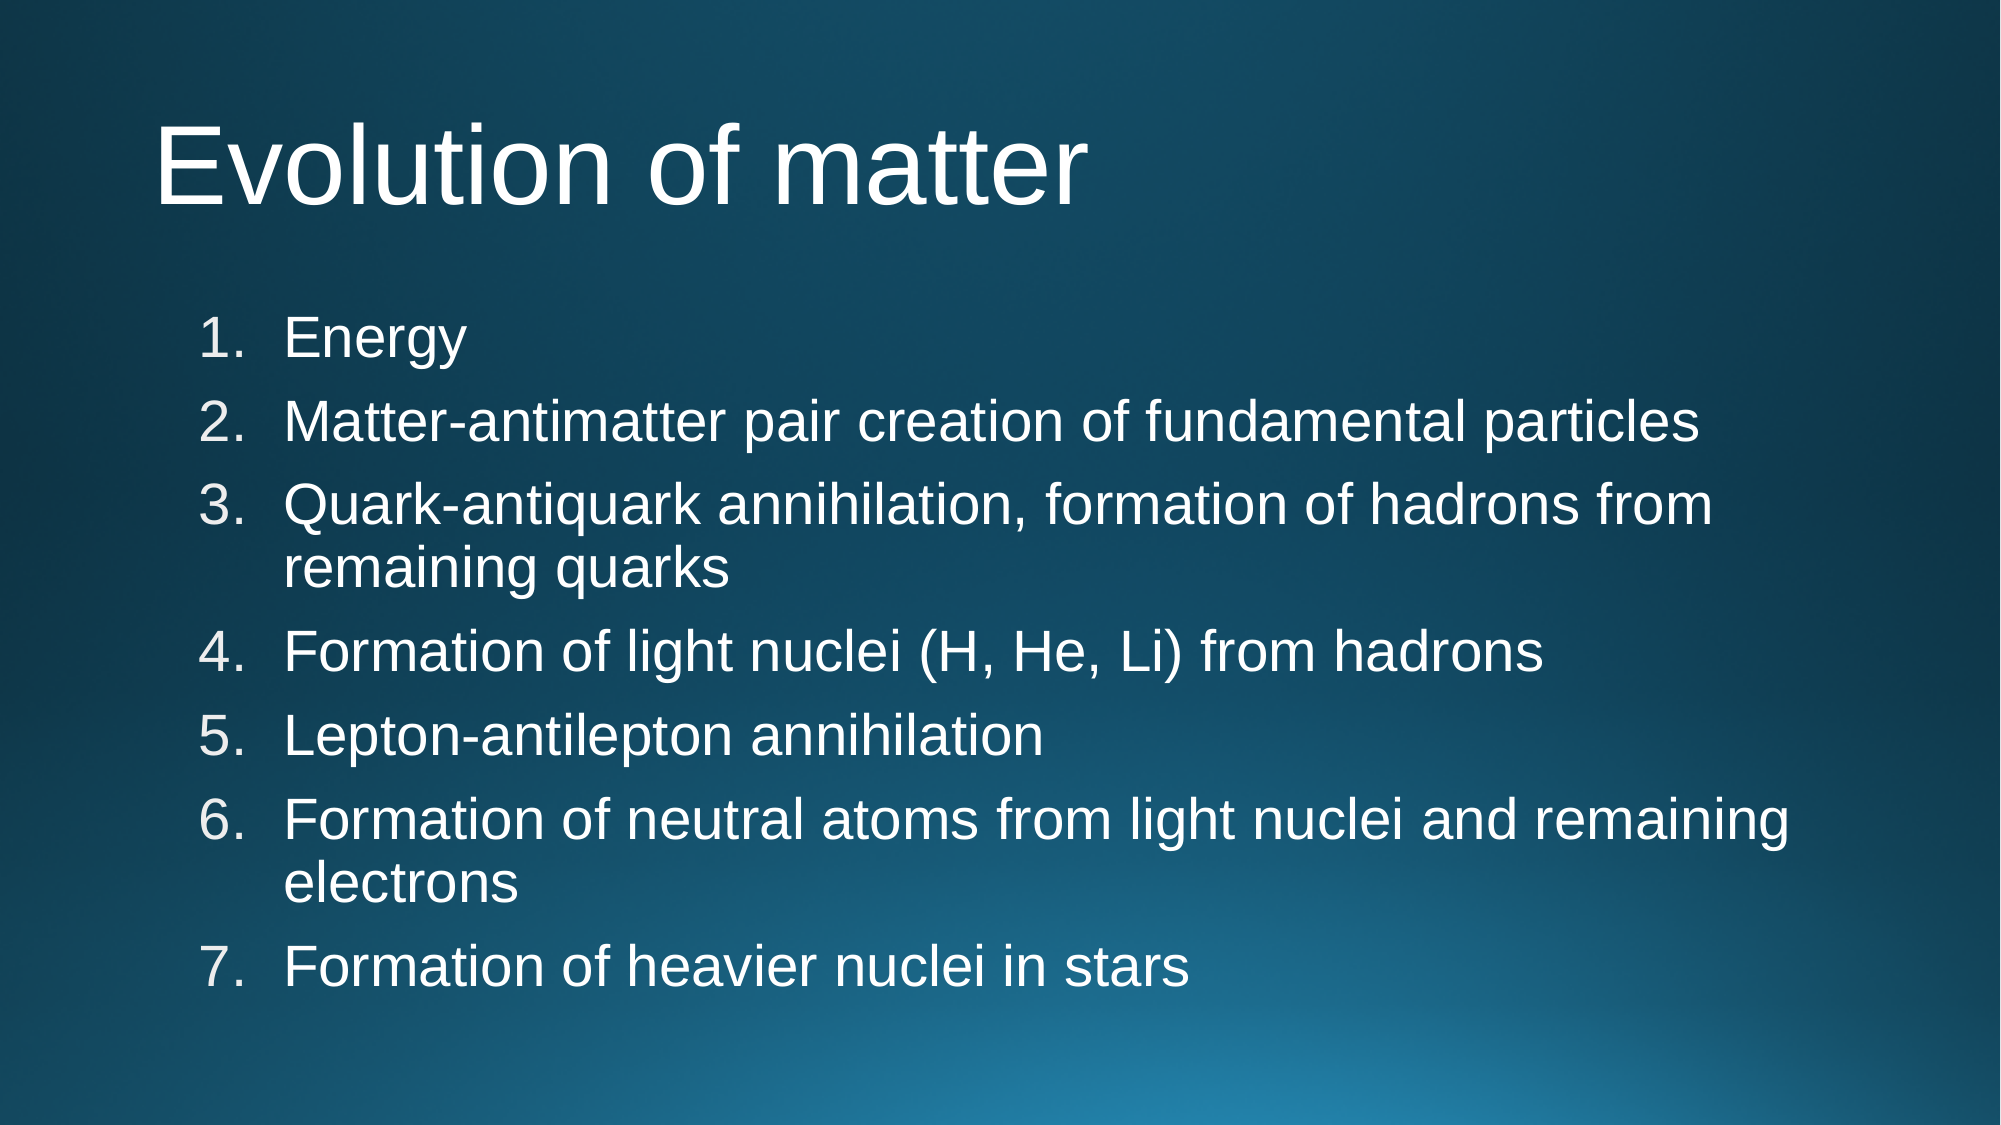

# Evolution of matter
Energy
Matter-antimatter pair creation of fundamental particles
Quark-antiquark annihilation, formation of hadrons from remaining quarks
Formation of light nuclei (H, He, Li) from hadrons
Lepton-antilepton annihilation
Formation of neutral atoms from light nuclei and remaining electrons
Formation of heavier nuclei in stars